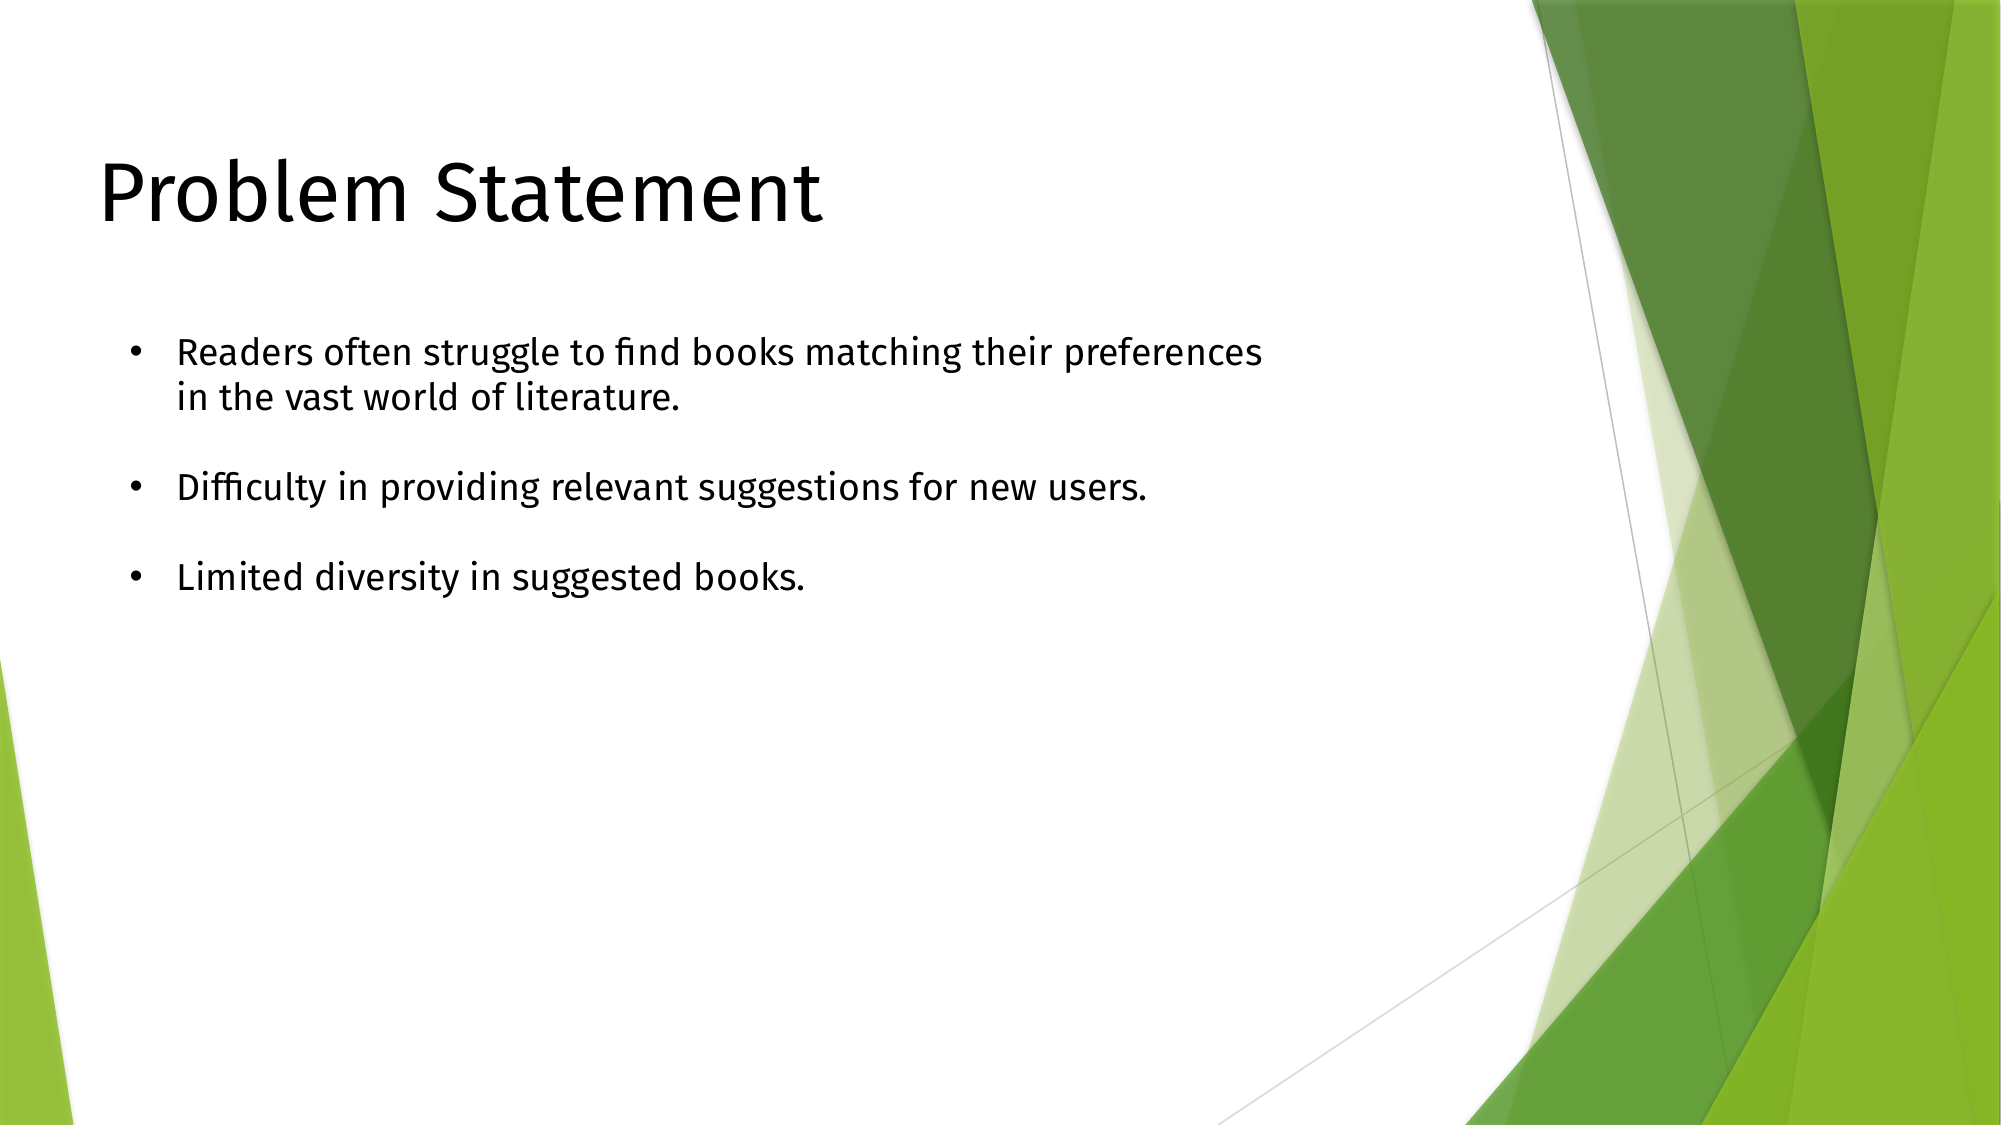

Problem Statement
Readers often struggle to find books matching their preferences in the vast world of literature.

Difficulty in providing relevant suggestions for new users.

Limited diversity in suggested books.